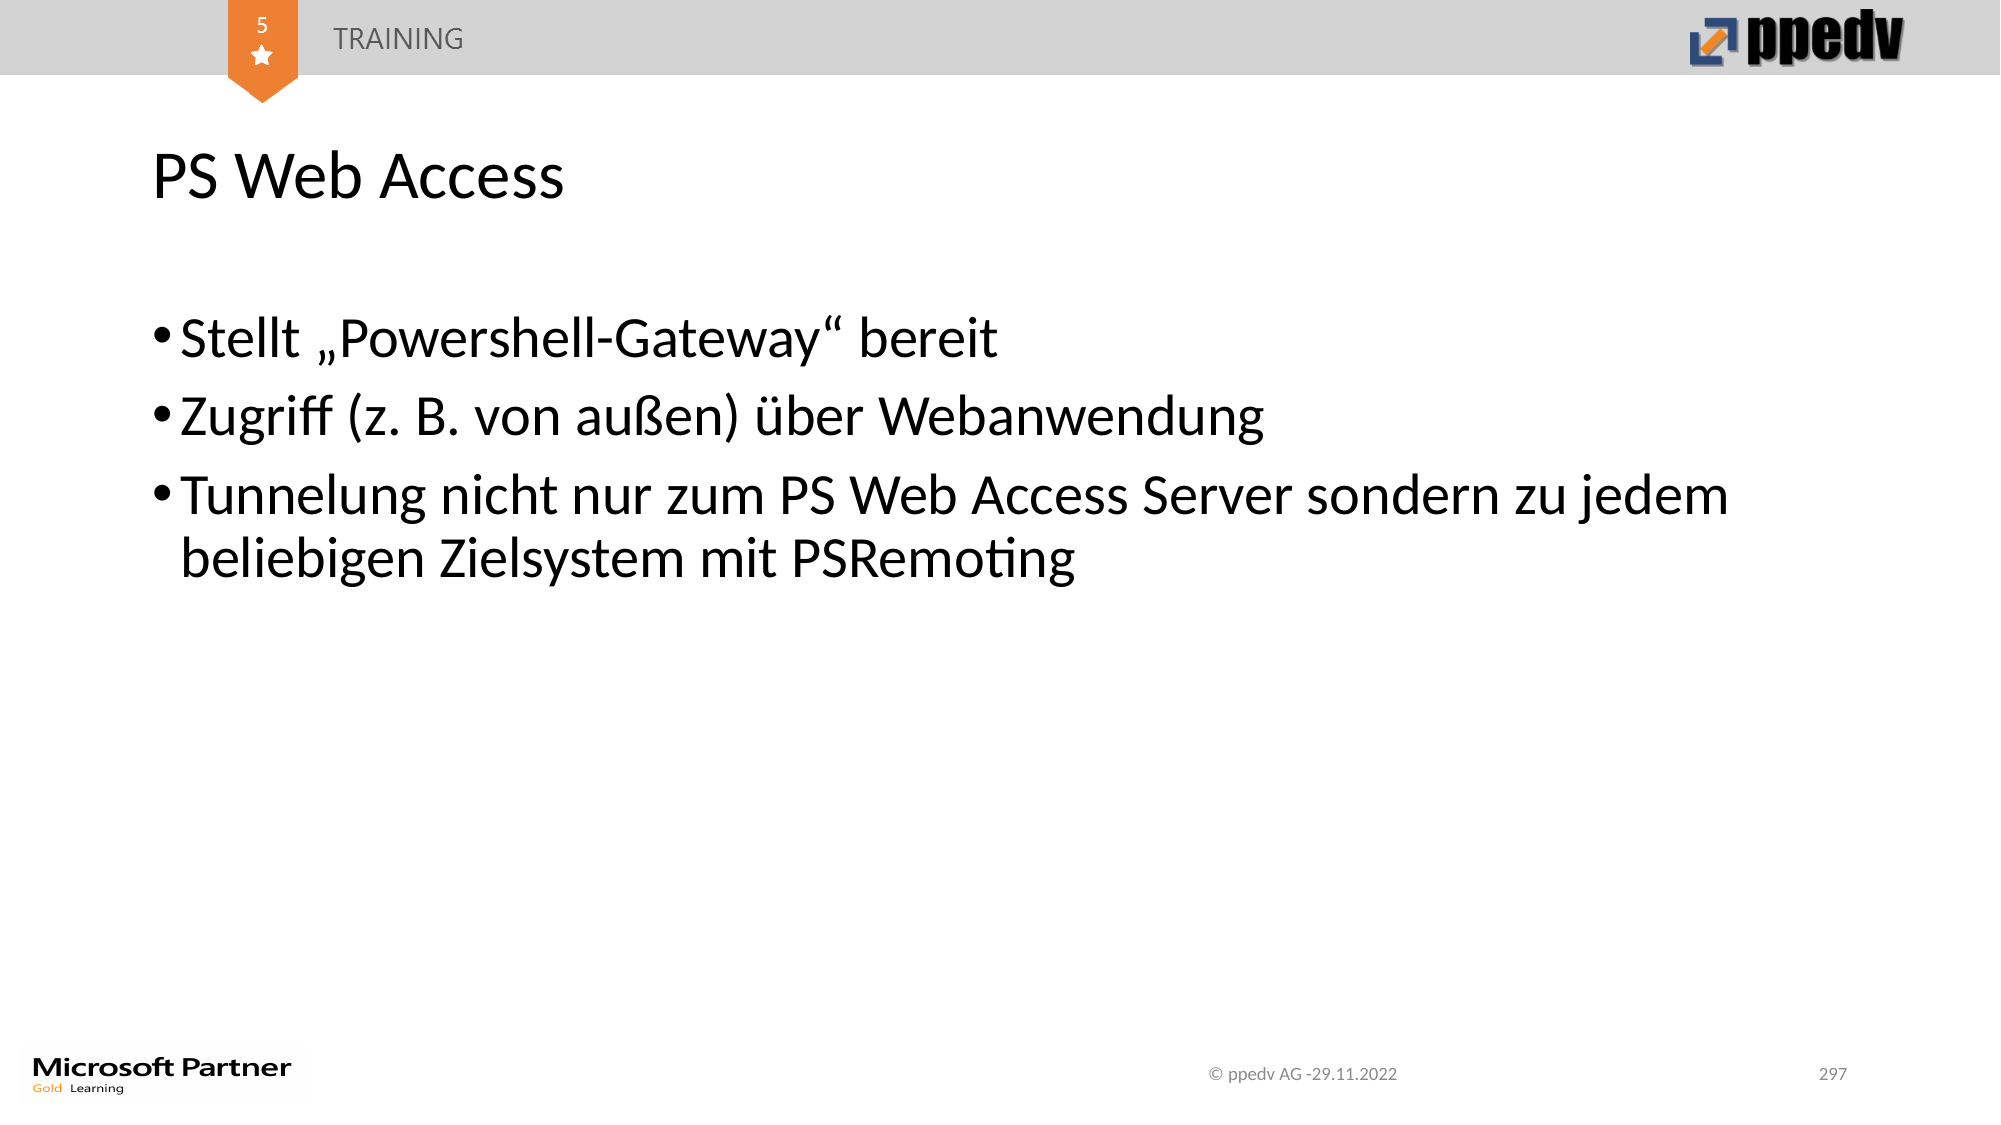

# PS Web Access
Stellt „Powershell-Gateway“ bereit
Zugriff (z. B. von außen) über Webanwendung
Tunnelung nicht nur zum PS Web Access Server sondern zu jedem beliebigen Zielsystem mit PSRemoting
© ppedv AG -29.11.2022
297